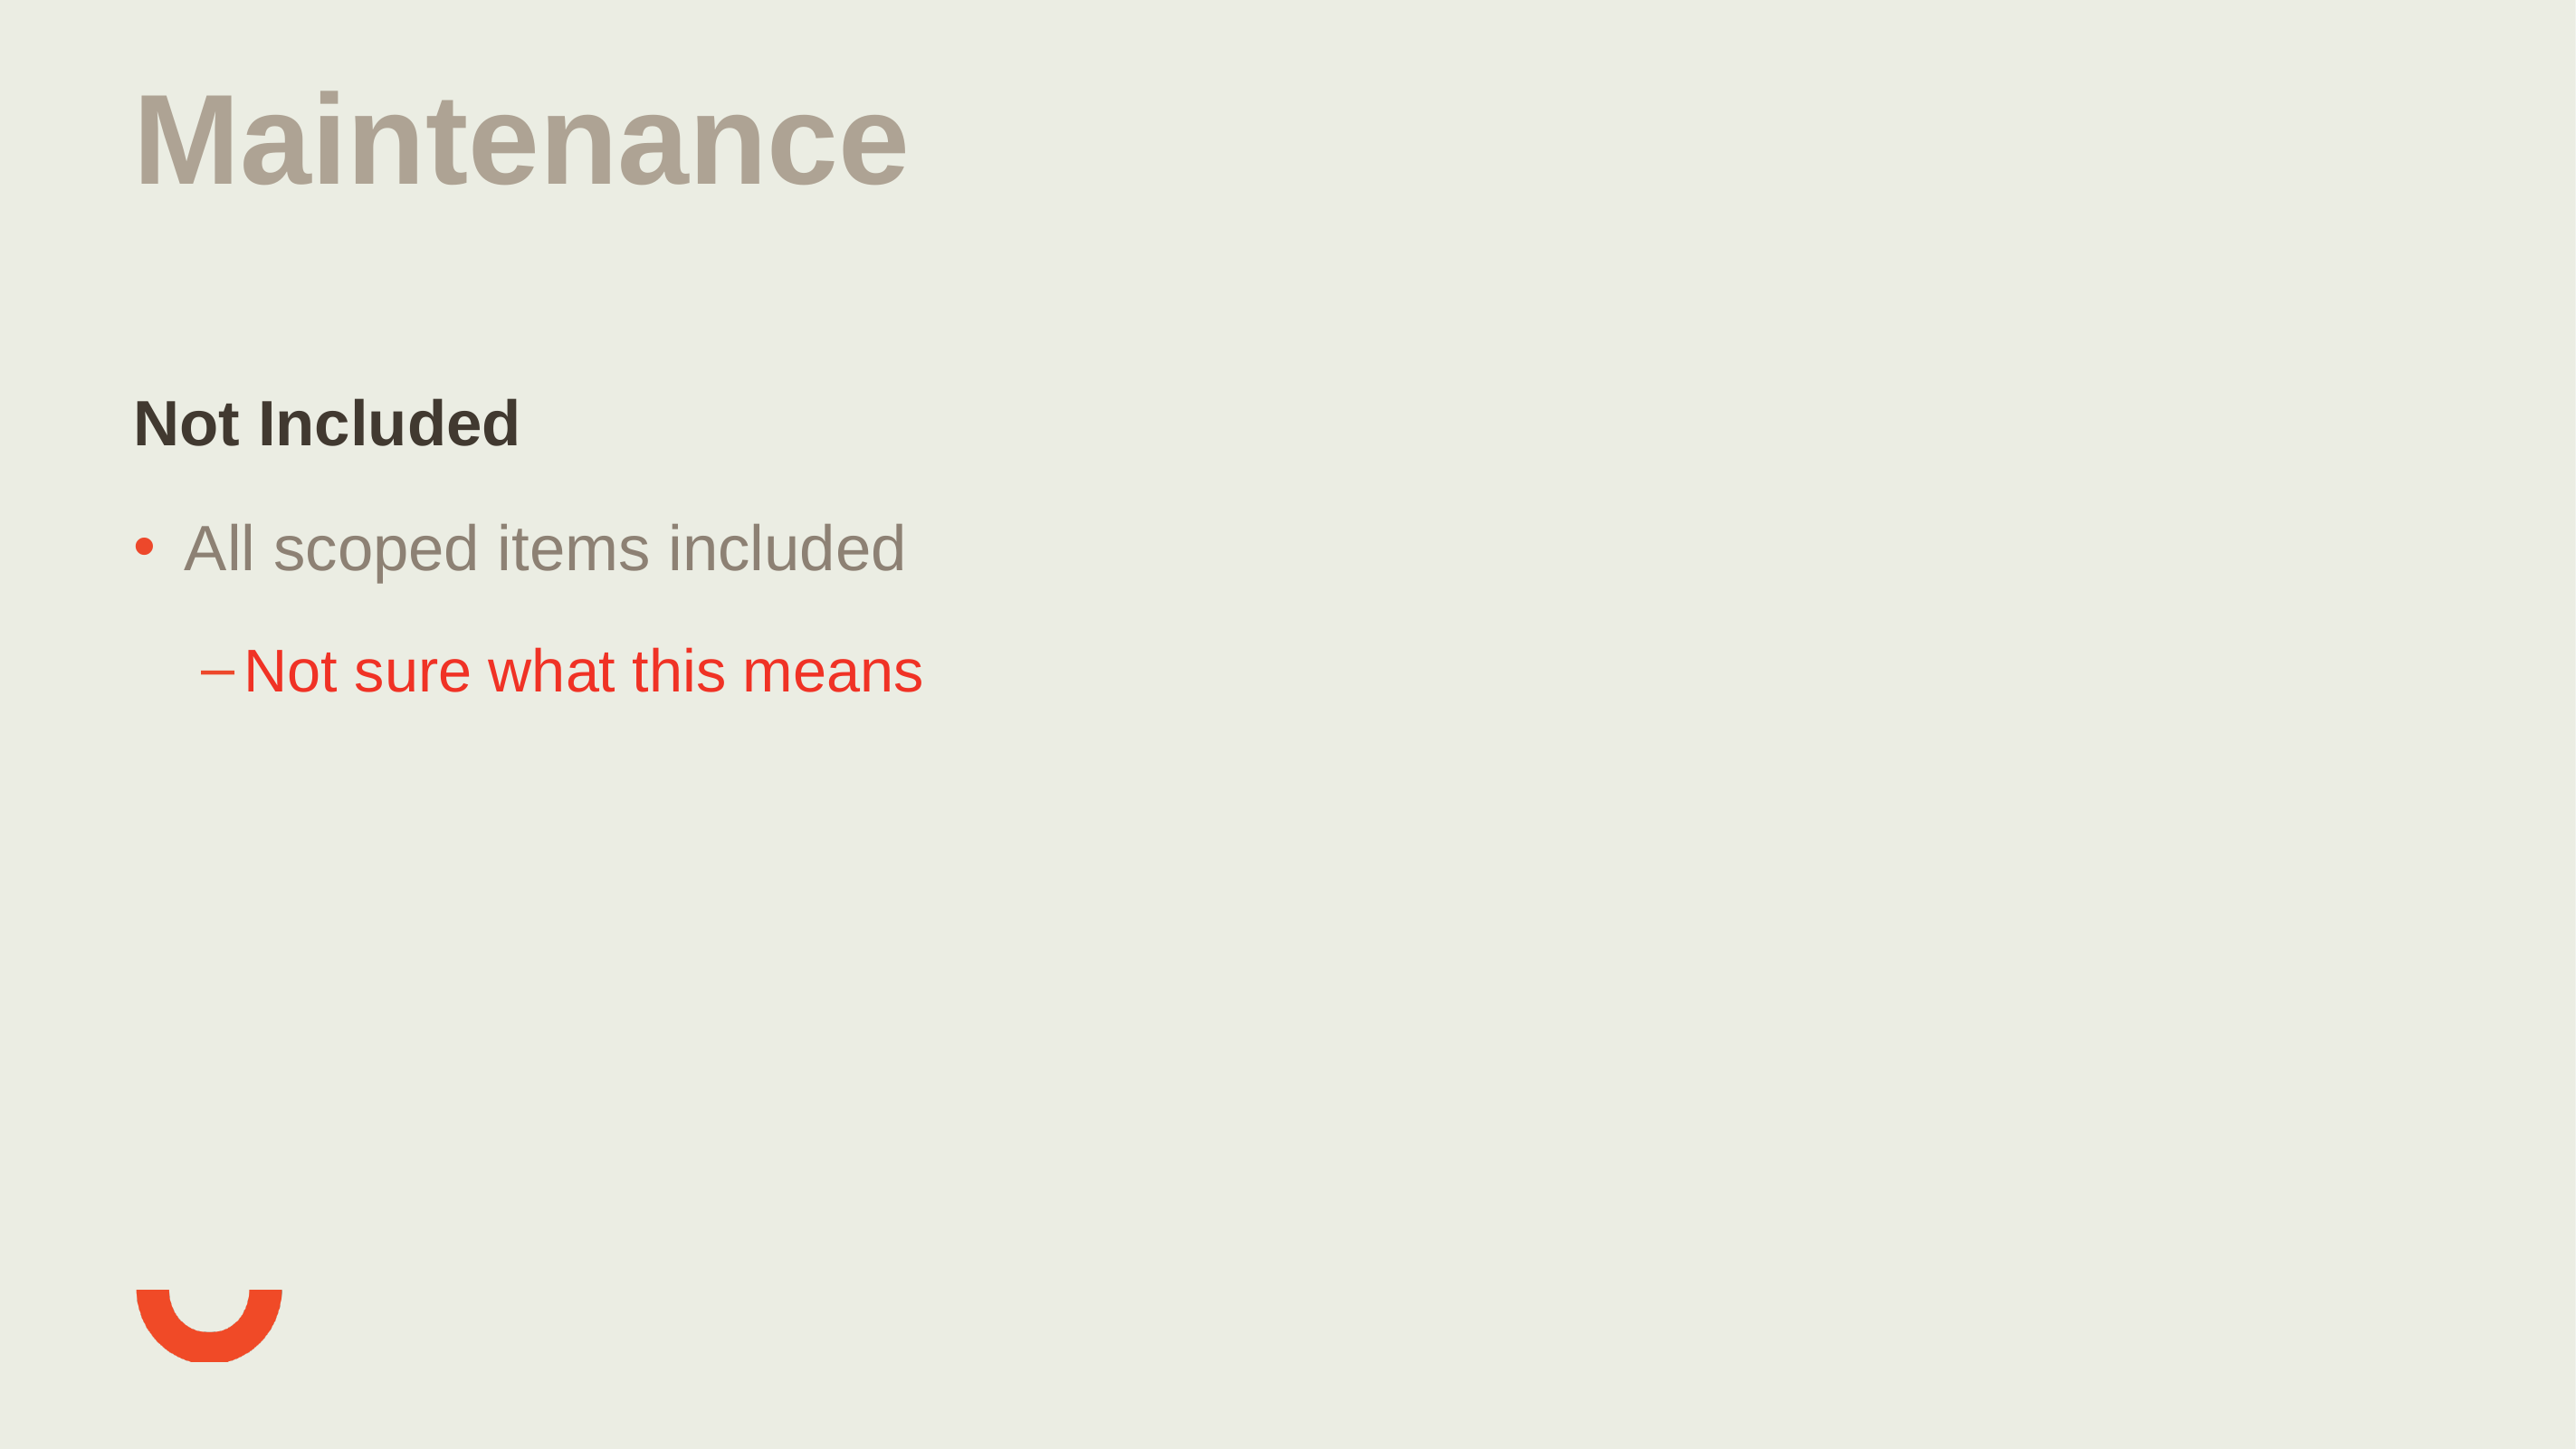

# Maintenance
Not Included
All scoped items included
Not sure what this means